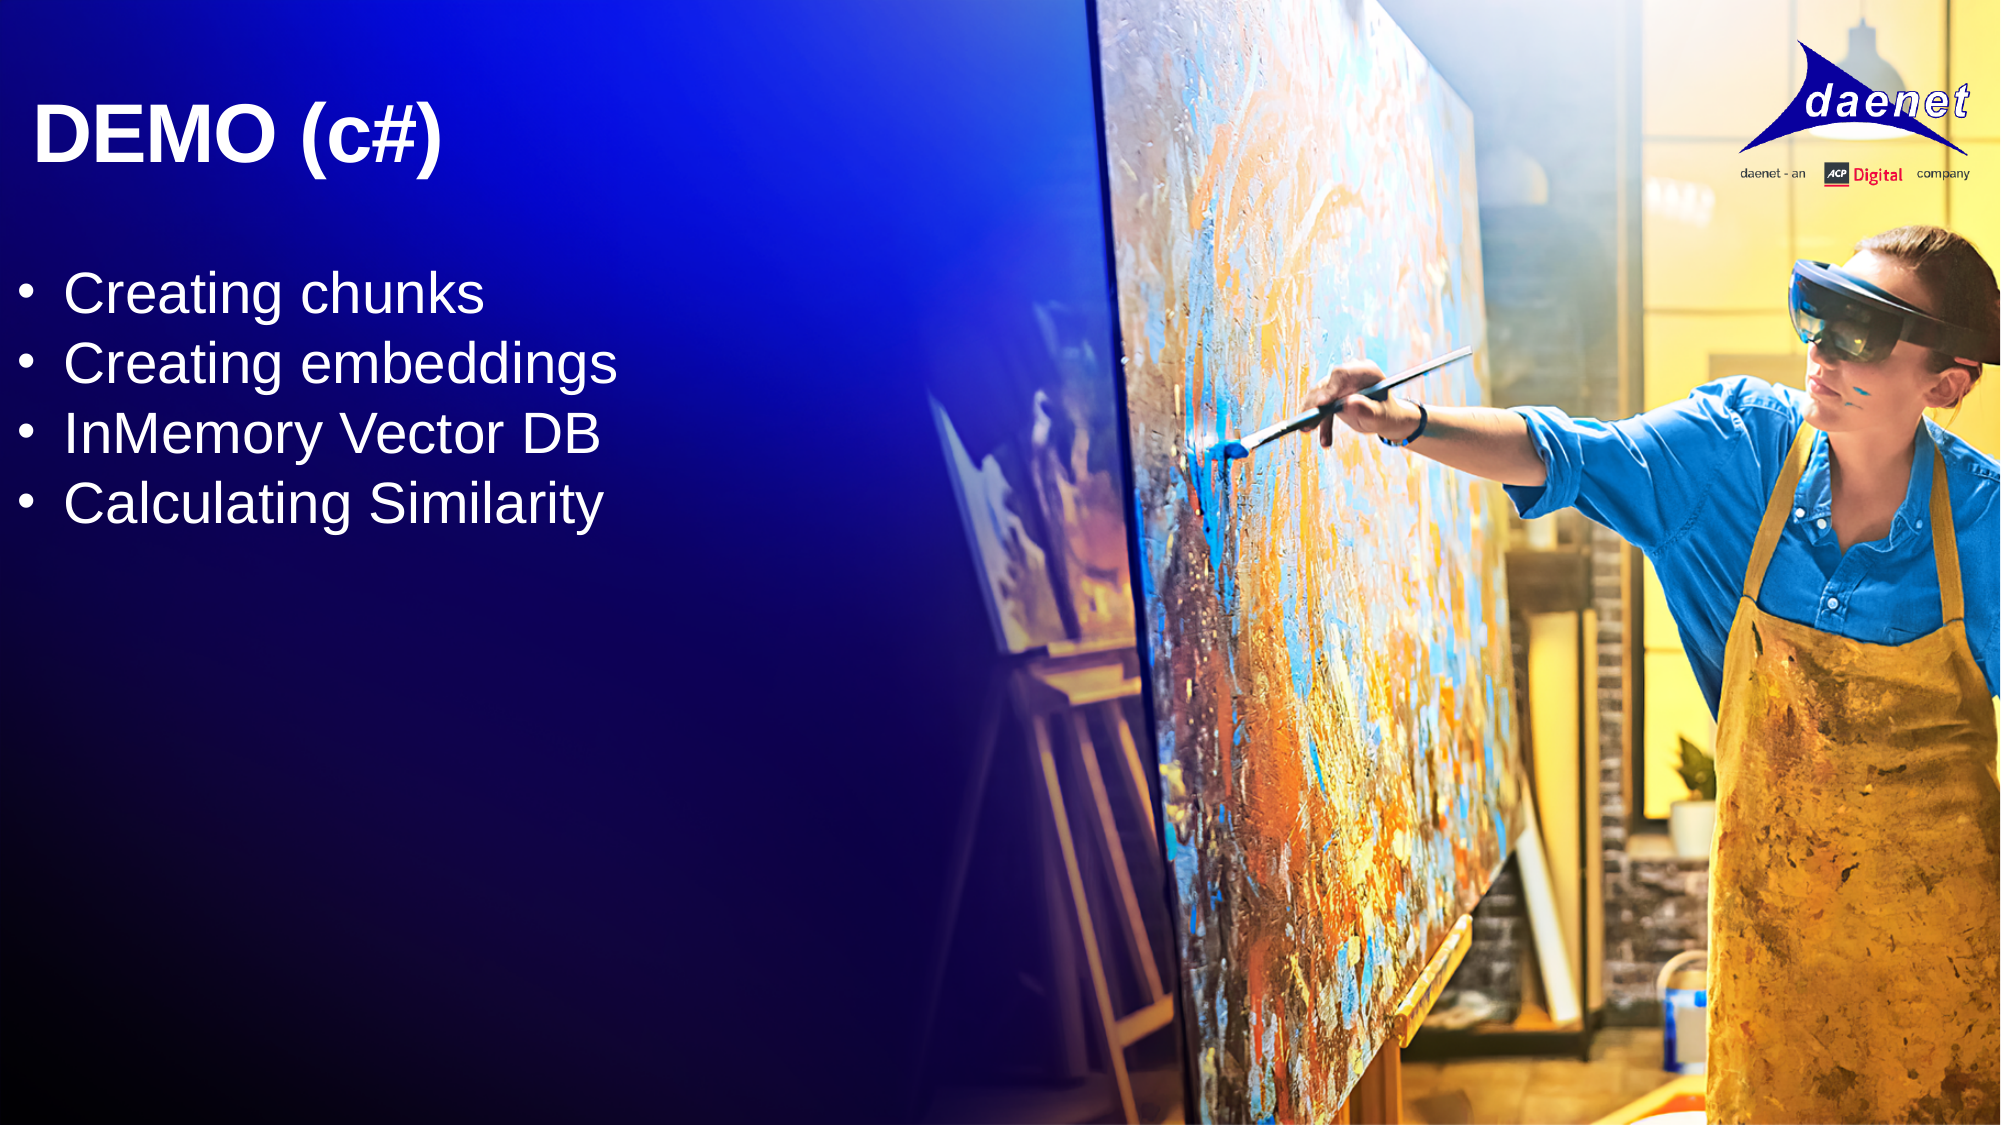

# DEMO (c#)
Creating chunks
Creating embeddings
InMemory Vector DB
Calculating Similarity